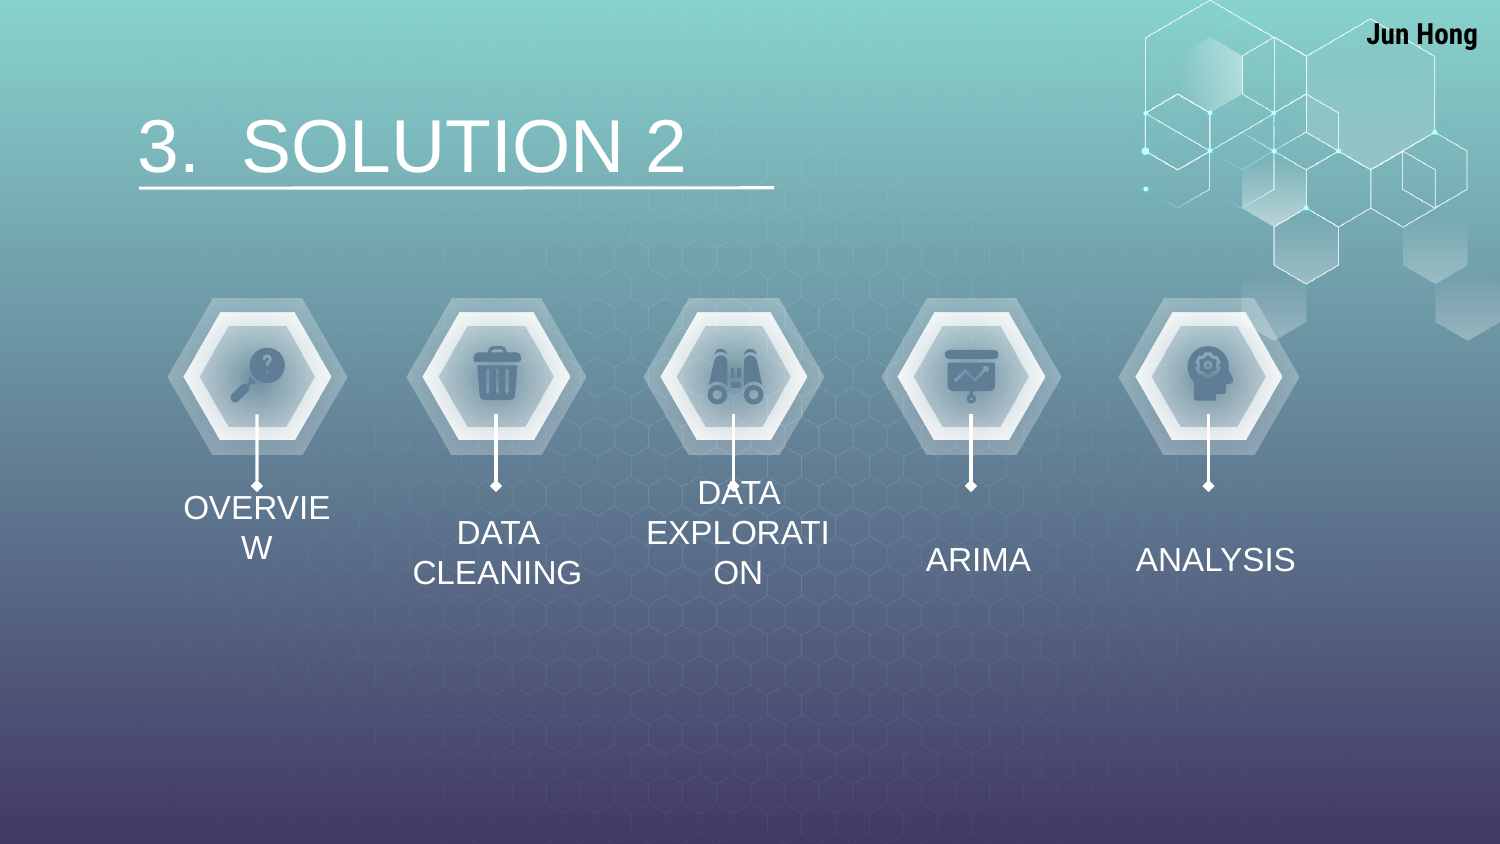

Jun Hong
# 3.  SOLUTION 2

OVERVIEW
ARIMA
ANALYSIS
DATA CLEANING
DATA EXPLORATION